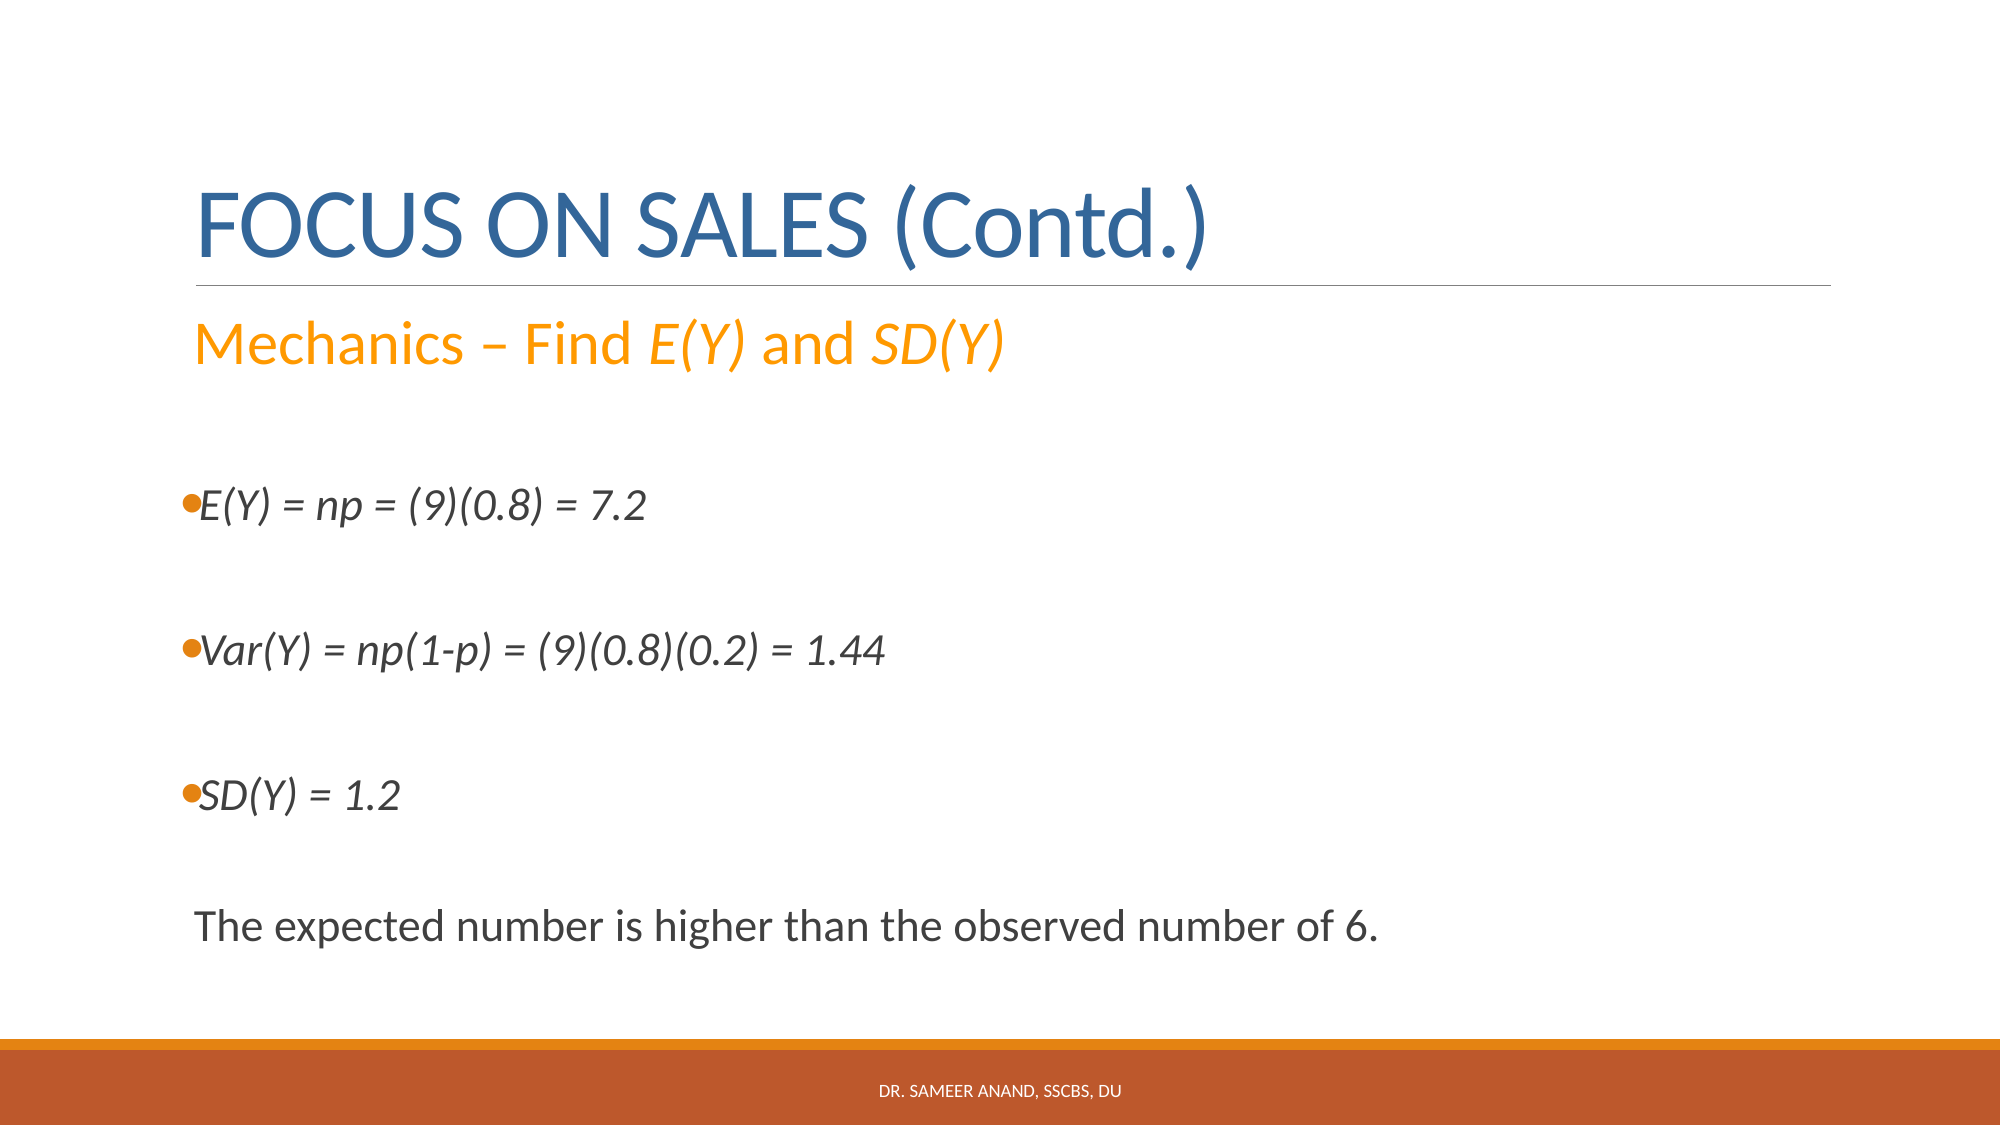

# FOCUS ON SALES (Contd.)
Mechanics – Find E(Y) and SD(Y)

E(Y) = np = (9)(0.8) = 7.2

Var(Y) = np(1-p) = (9)(0.8)(0.2) = 1.44

SD(Y) = 1.2

The expected number is higher than the observed number of 6.

Dr. Sameer Anand, SSCBS, DU